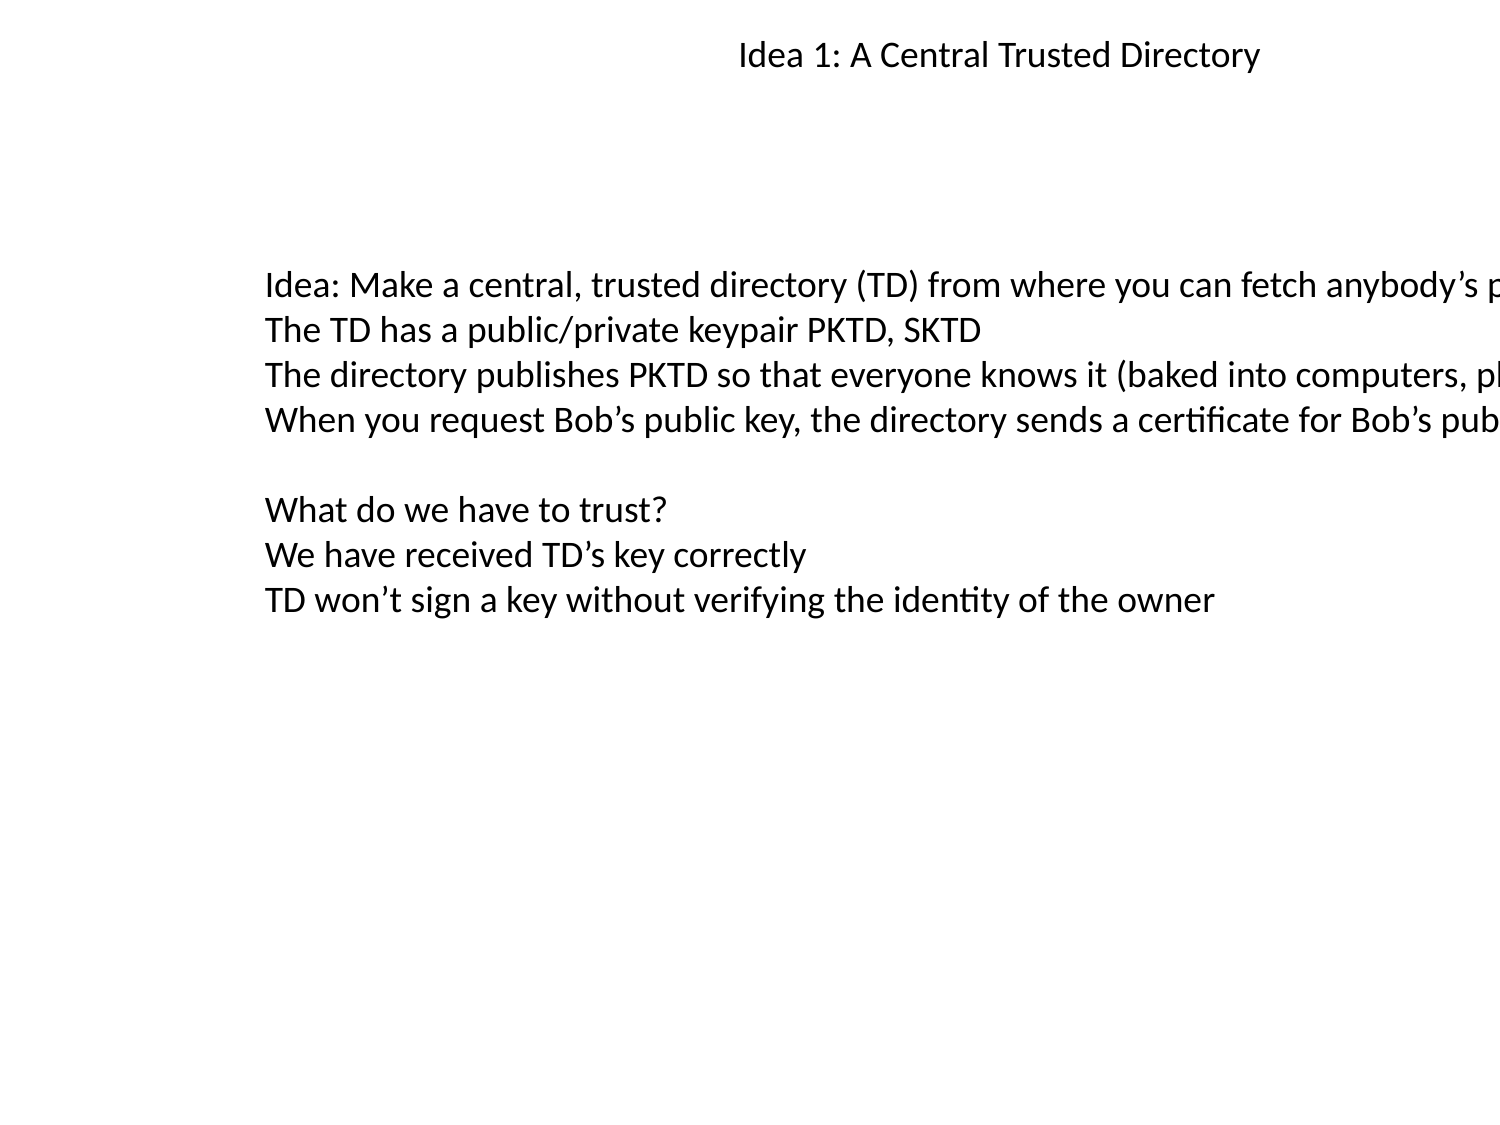

Idea 1: A Central Trusted Directory
Idea: Make a central, trusted directory (TD) from where you can fetch anybody’s public key
The TD has a public/private keypair PKTD, SKTD
The directory publishes PKTD so that everyone knows it (baked into computers, phones, OS, etc.)
When you request Bob’s public key, the directory sends a certificate for Bob’s public key

What do we have to trust?
We have received TD’s key correctly
TD won’t sign a key without verifying the identity of the owner